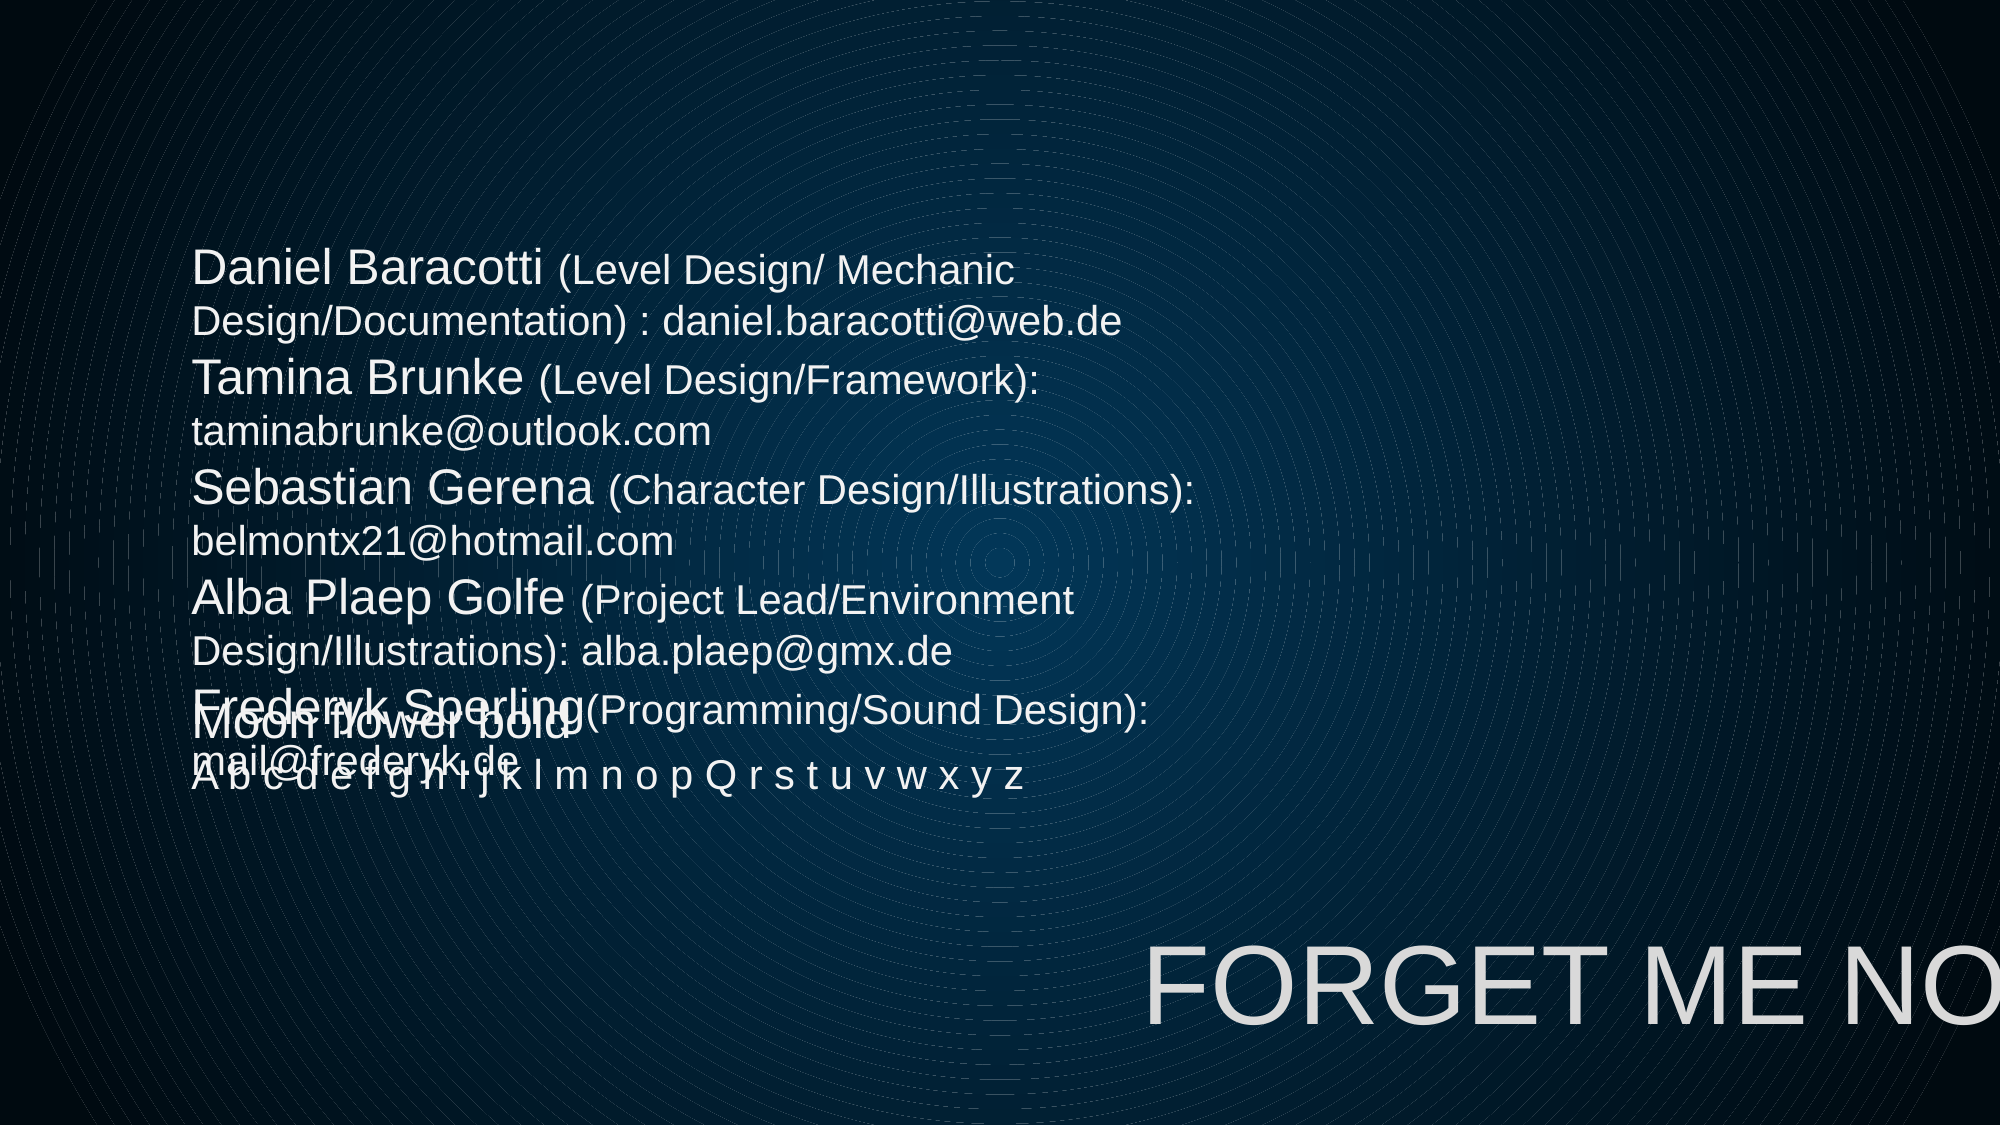

Daniel Baracotti (Level Design/ Mechanic Design/Documentation) : daniel.baracotti@web.de
Tamina Brunke (Level Design/Framework): taminabrunke@outlook.com
Sebastian Gerena (Character Design/Illustrations): belmontx21@hotmail.com
Alba Plaep Golfe (Project Lead/Environment Design/Illustrations): alba.plaep@gmx.de
Frederyk Sperling(Programming/Sound Design): mail@frederyk.de
Moon flower bold
A b c d e f g h I j k l m n o p Q r s t u v w x y z

FORGET ME NOT…